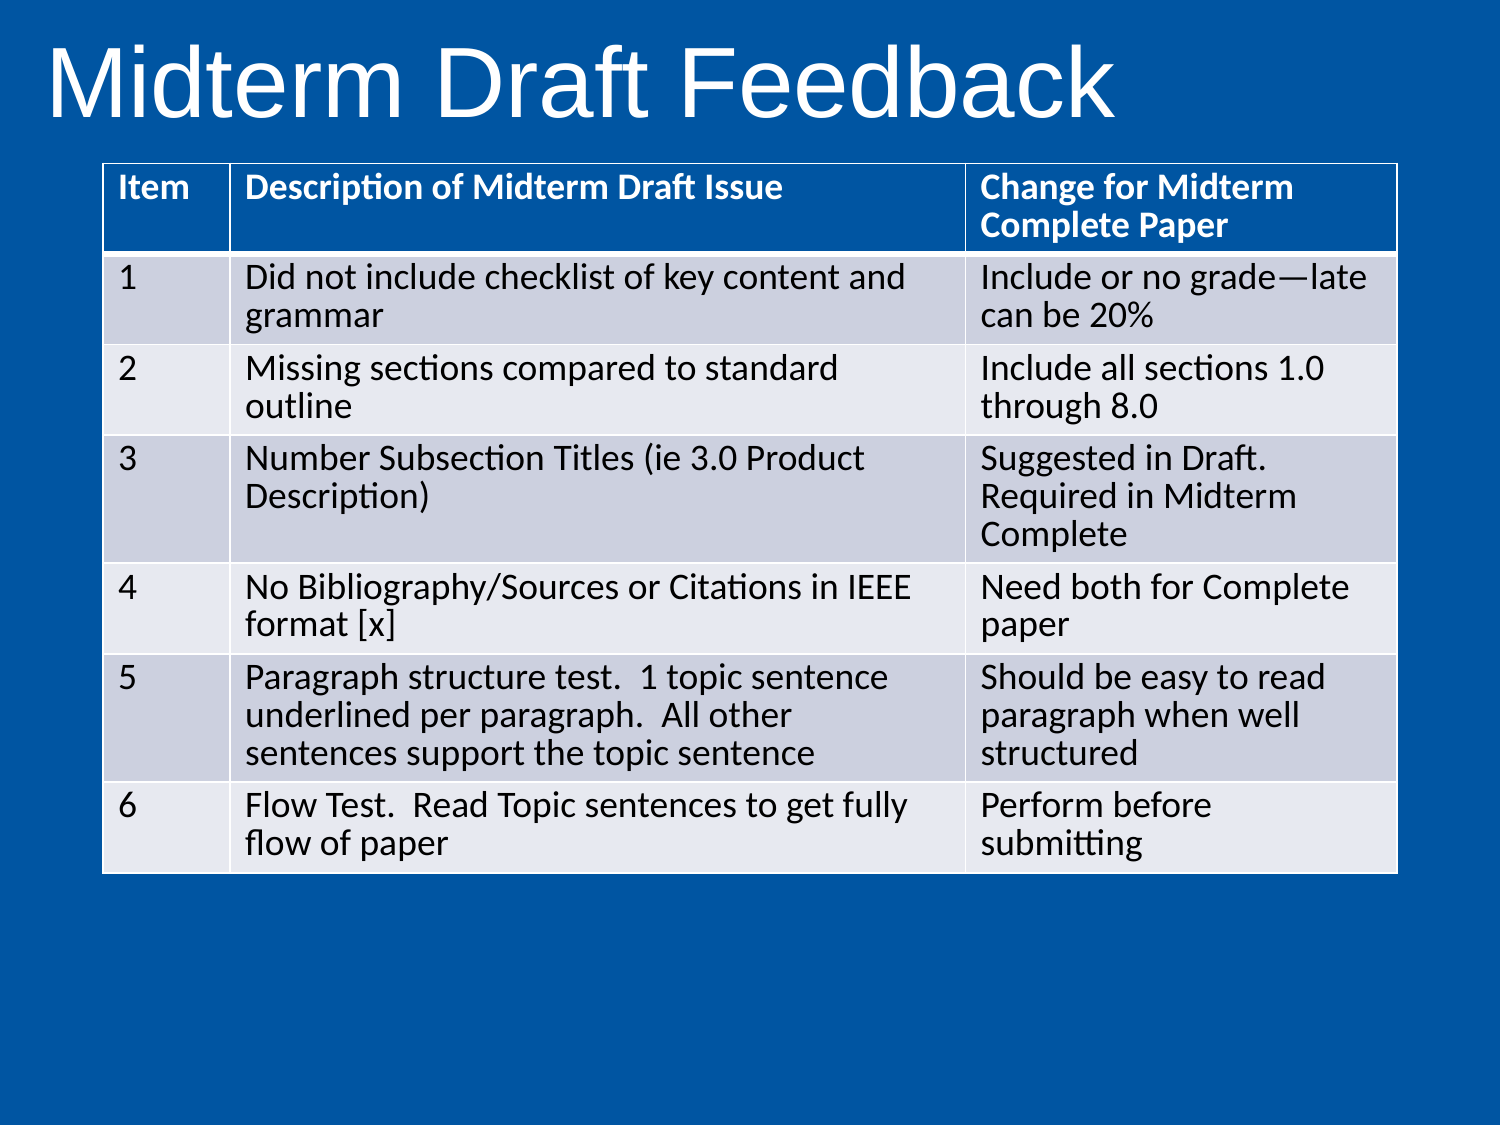

# Midterm Draft Feedback
| Item | Description of Midterm Draft Issue | Change for Midterm Complete Paper |
| --- | --- | --- |
| 1 | Did not include checklist of key content and grammar | Include or no grade—late can be 20% |
| 2 | Missing sections compared to standard outline | Include all sections 1.0 through 8.0 |
| 3 | Number Subsection Titles (ie 3.0 Product Description) | Suggested in Draft. Required in Midterm Complete |
| 4 | No Bibliography/Sources or Citations in IEEE format [x] | Need both for Complete paper |
| 5 | Paragraph structure test. 1 topic sentence underlined per paragraph. All other sentences support the topic sentence | Should be easy to read paragraph when well structured |
| 6 | Flow Test. Read Topic sentences to get fully flow of paper | Perform before submitting |